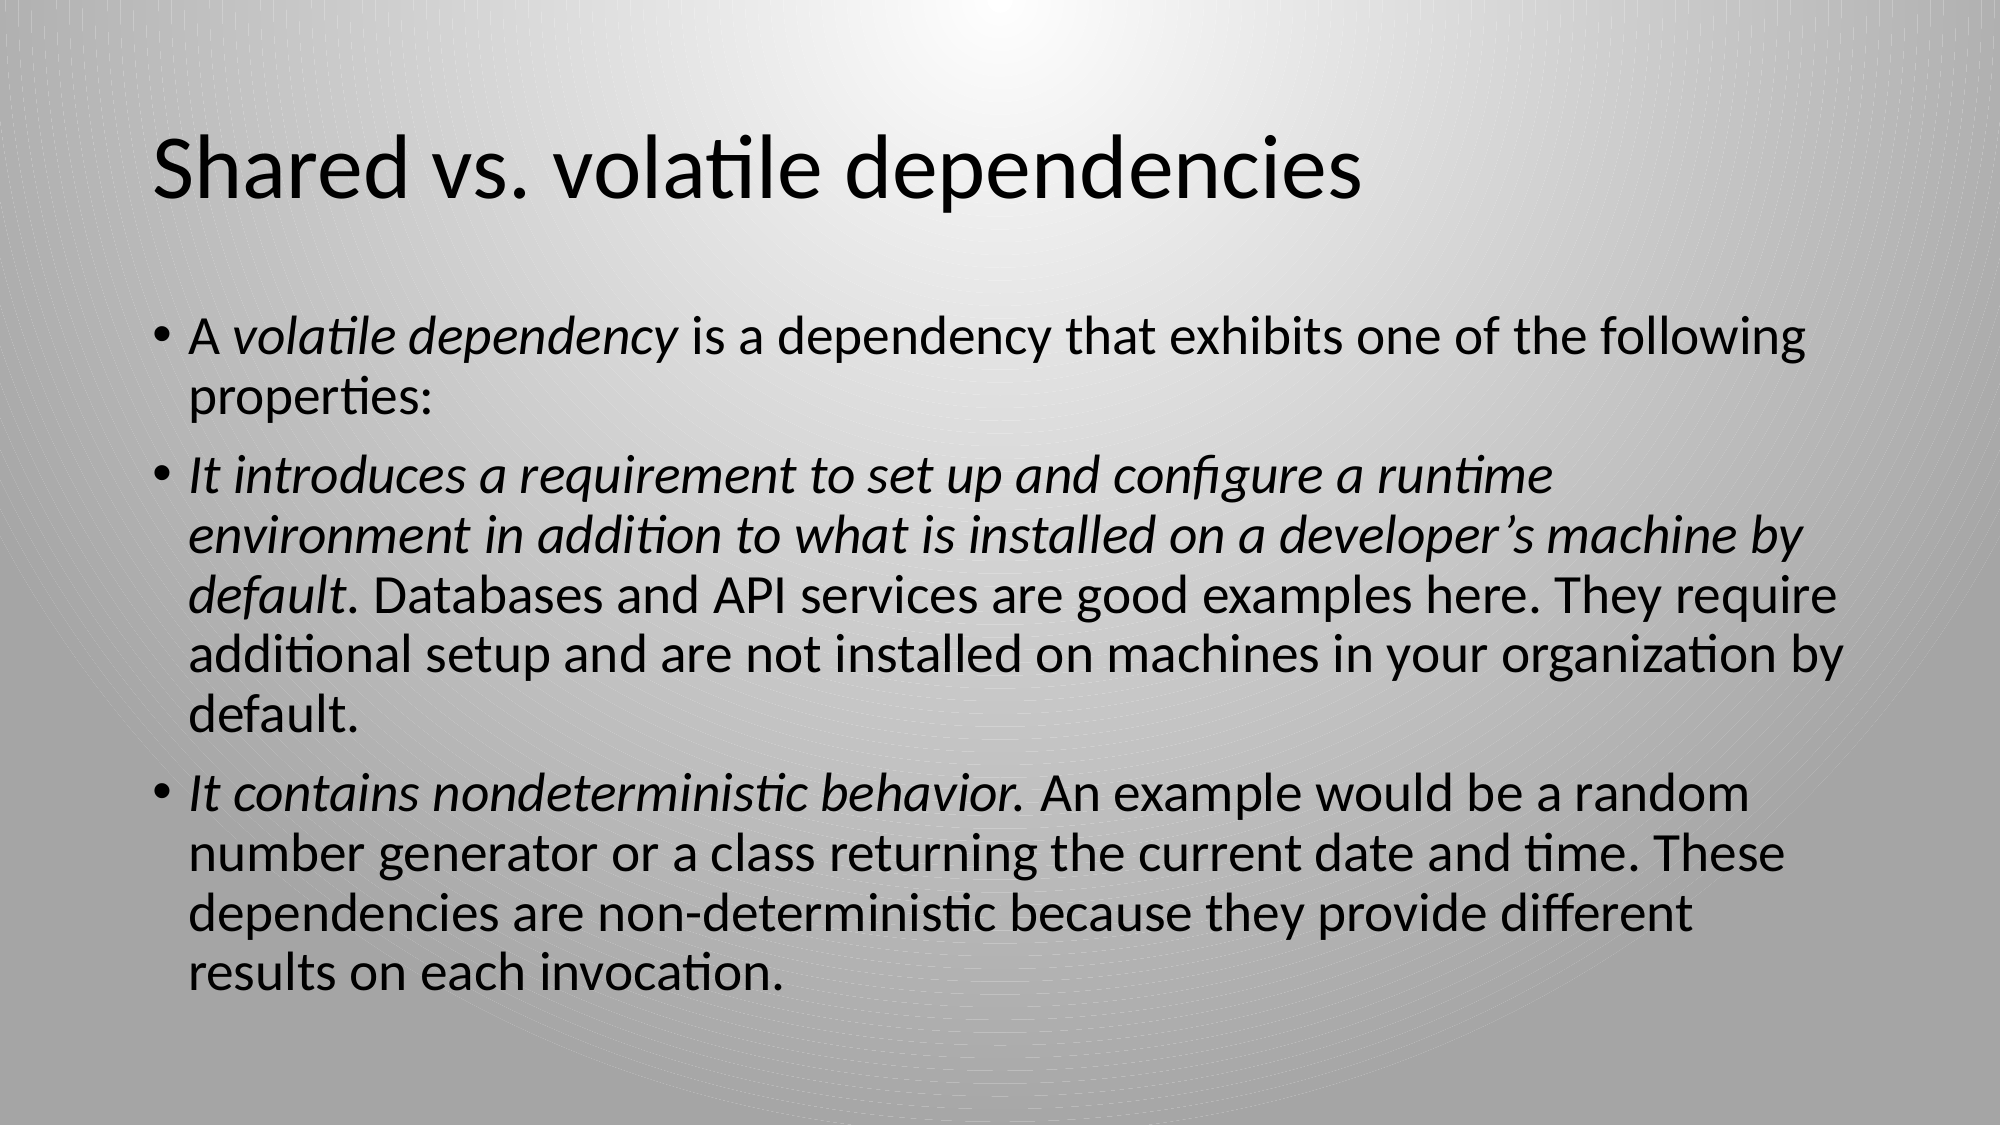

# Shared vs. volatile dependencies
A volatile dependency is a dependency that exhibits one of the following properties:
It introduces a requirement to set up and configure a runtime environment in addition to what is installed on a developer’s machine by default. Databases and API services are good examples here. They require additional setup and are not installed on machines in your organization by default.
It contains nondeterministic behavior. An example would be a random number generator or a class returning the current date and time. These dependencies are non-deterministic because they provide different results on each invocation.